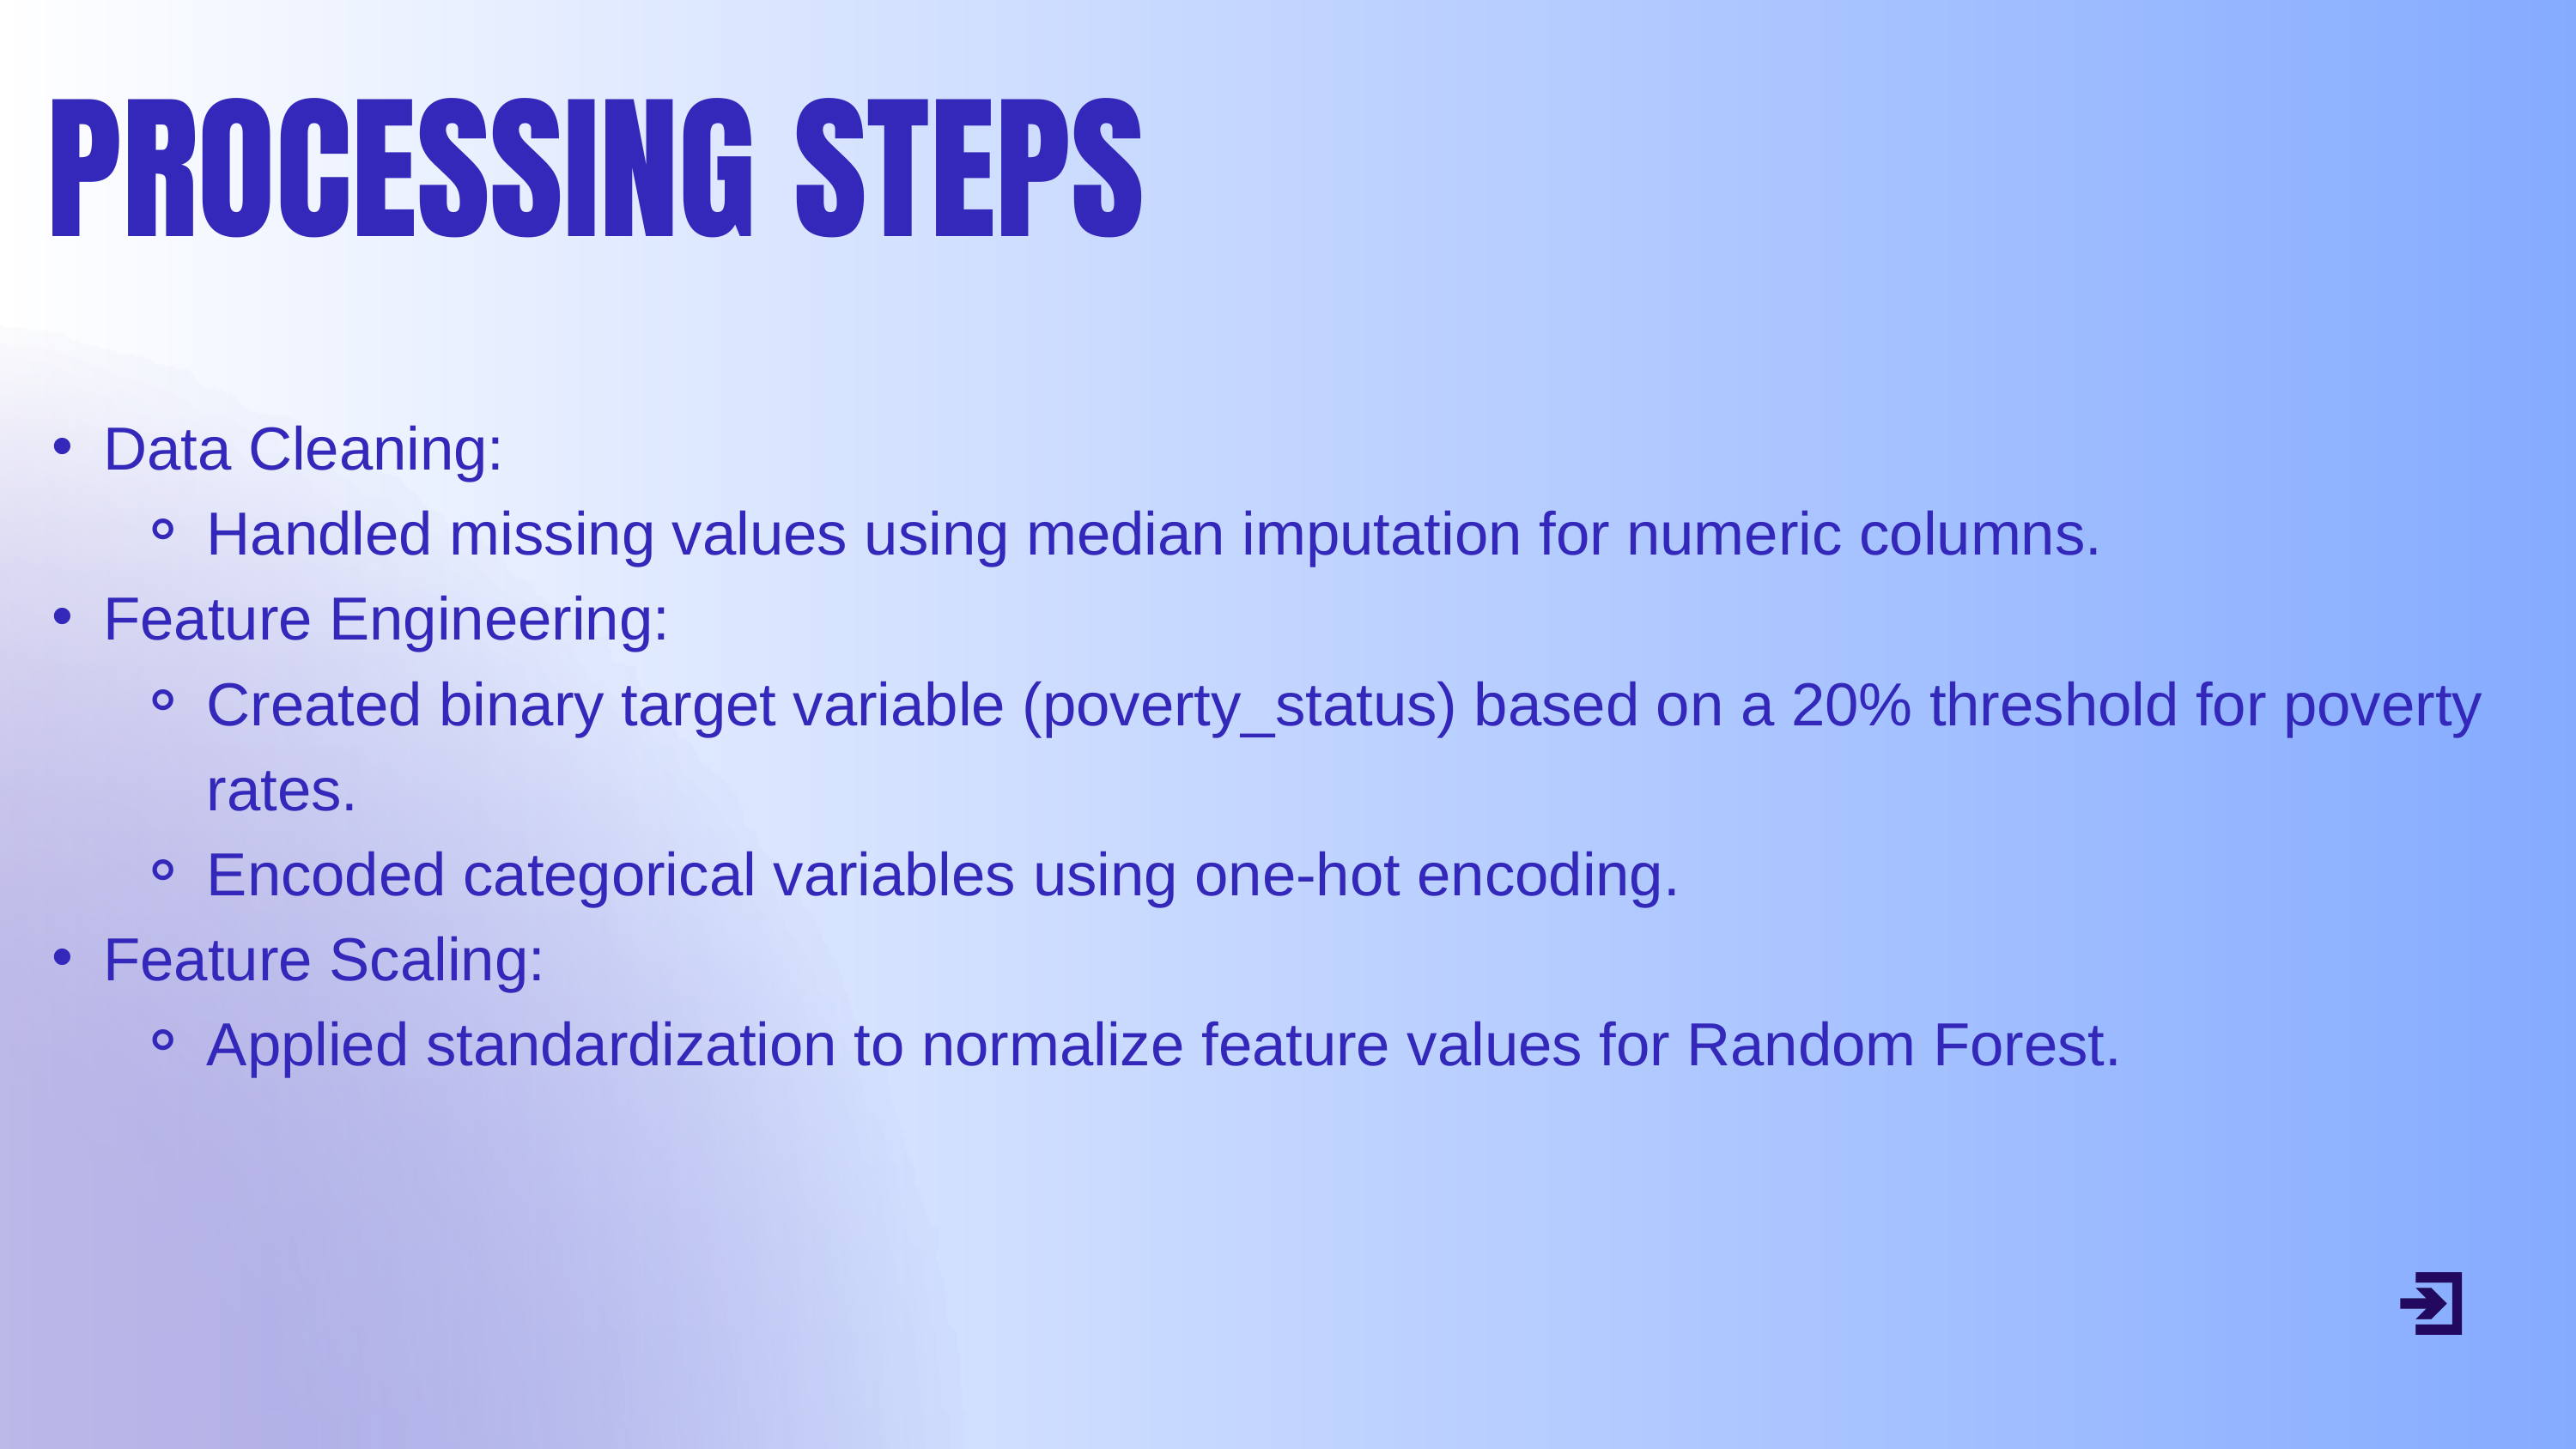

PROCESSING STEPS

Data Cleaning:
Handled missing values using median imputation for numeric columns.
Feature Engineering:
Created binary target variable (poverty_status) based on a 20% threshold for poverty rates.
Encoded categorical variables using one-hot encoding.
Feature Scaling:
Applied standardization to normalize feature values for Random Forest.